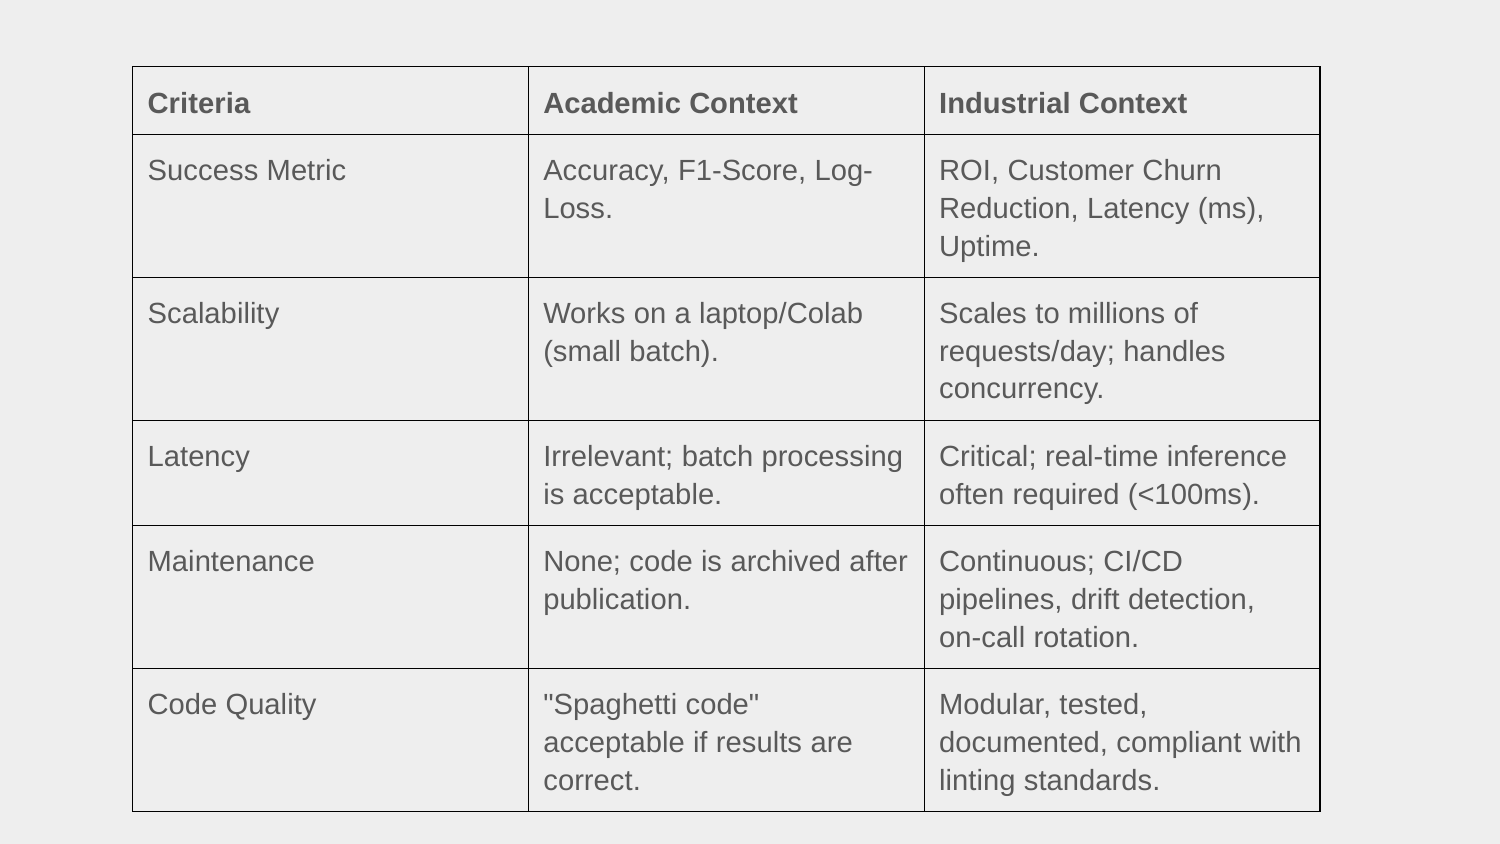

| Criteria | Academic Context | Industrial Context |
| --- | --- | --- |
| Success Metric | Accuracy, F1-Score, Log-Loss. | ROI, Customer Churn Reduction, Latency (ms), Uptime. |
| Scalability | Works on a laptop/Colab (small batch). | Scales to millions of requests/day; handles concurrency. |
| Latency | Irrelevant; batch processing is acceptable. | Critical; real-time inference often required (<100ms). |
| Maintenance | None; code is archived after publication. | Continuous; CI/CD pipelines, drift detection, on-call rotation. |
| Code Quality | "Spaghetti code" acceptable if results are correct. | Modular, tested, documented, compliant with linting standards. |